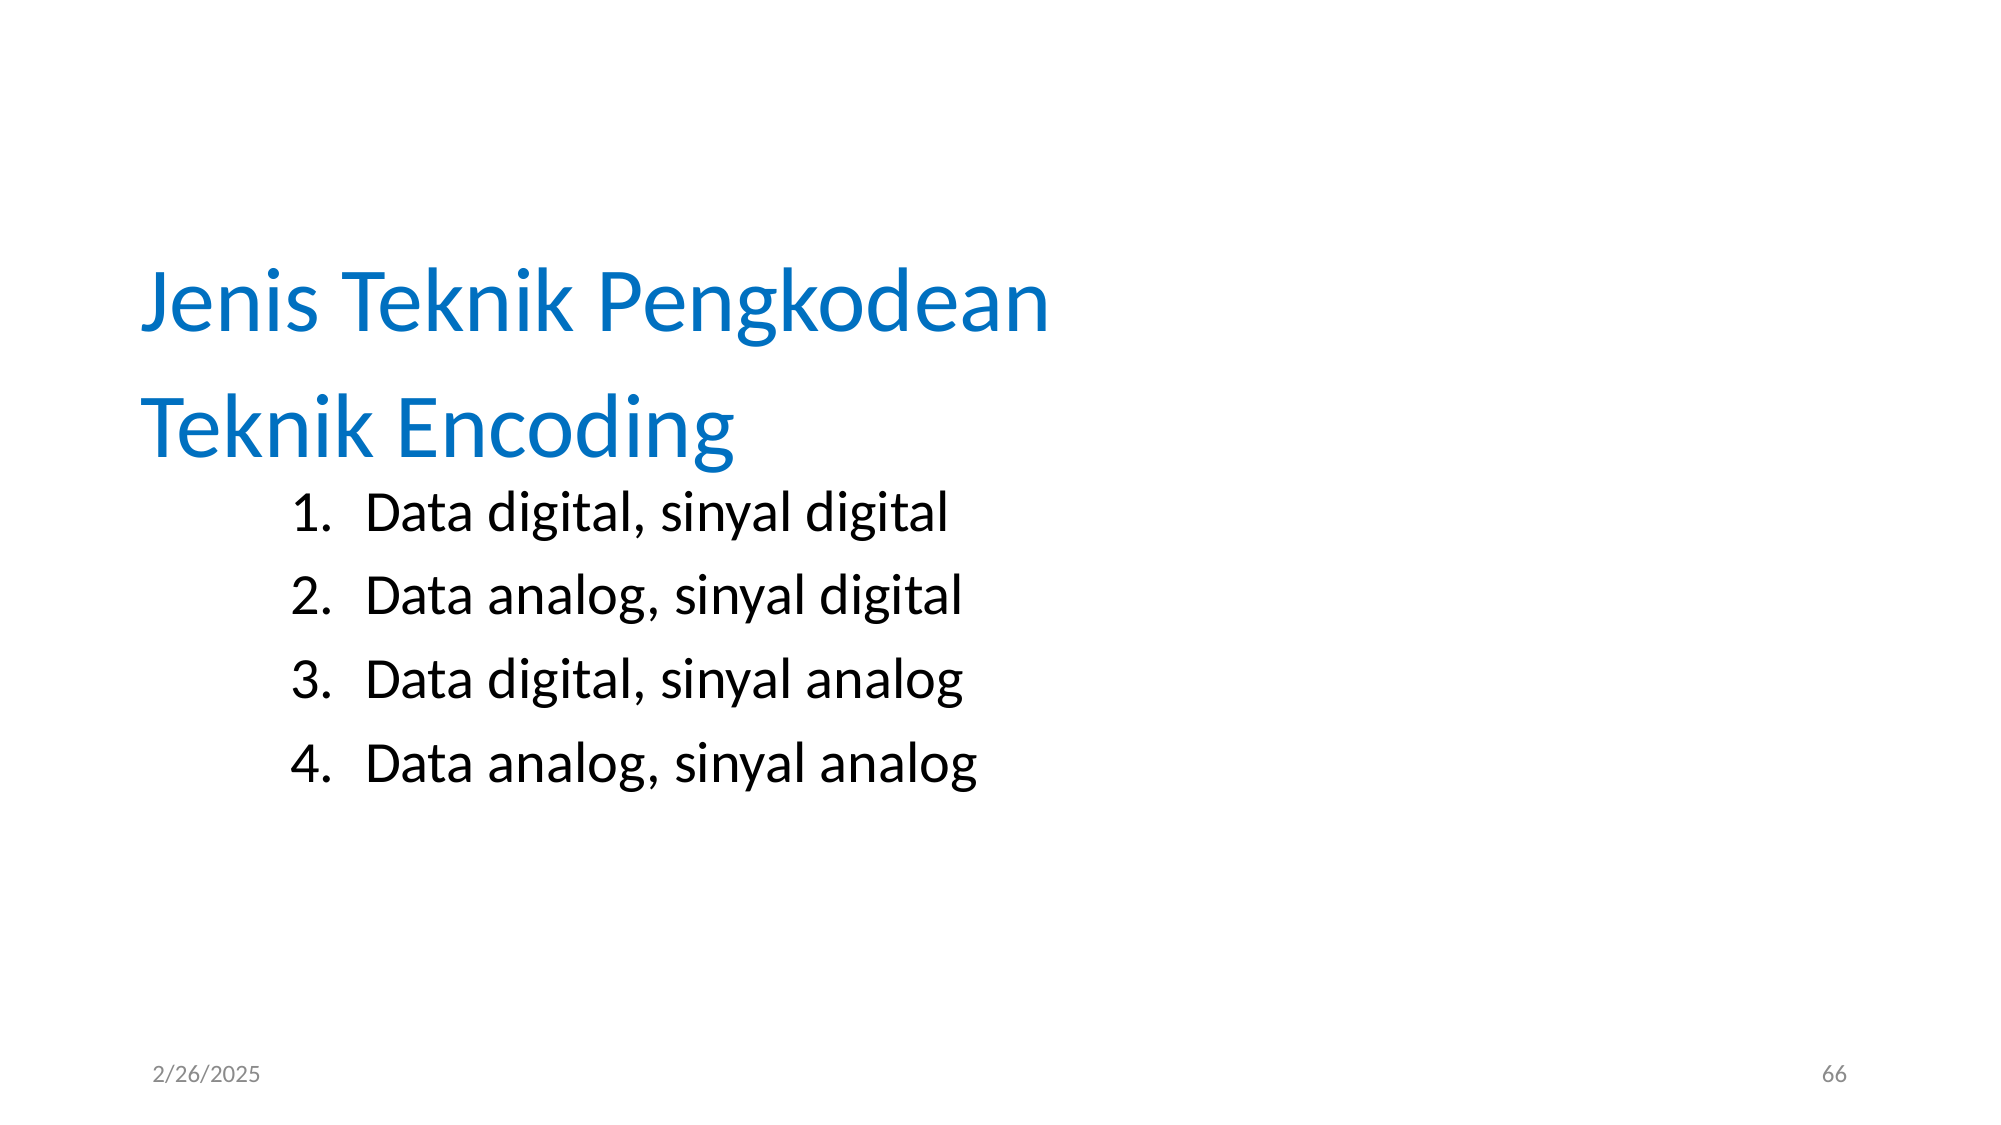

# Jenis Teknik Pengkodean
Teknik Encoding
Data digital, sinyal digital
Data analog, sinyal digital
Data digital, sinyal analog
Data analog, sinyal analog
2/26/2025
66